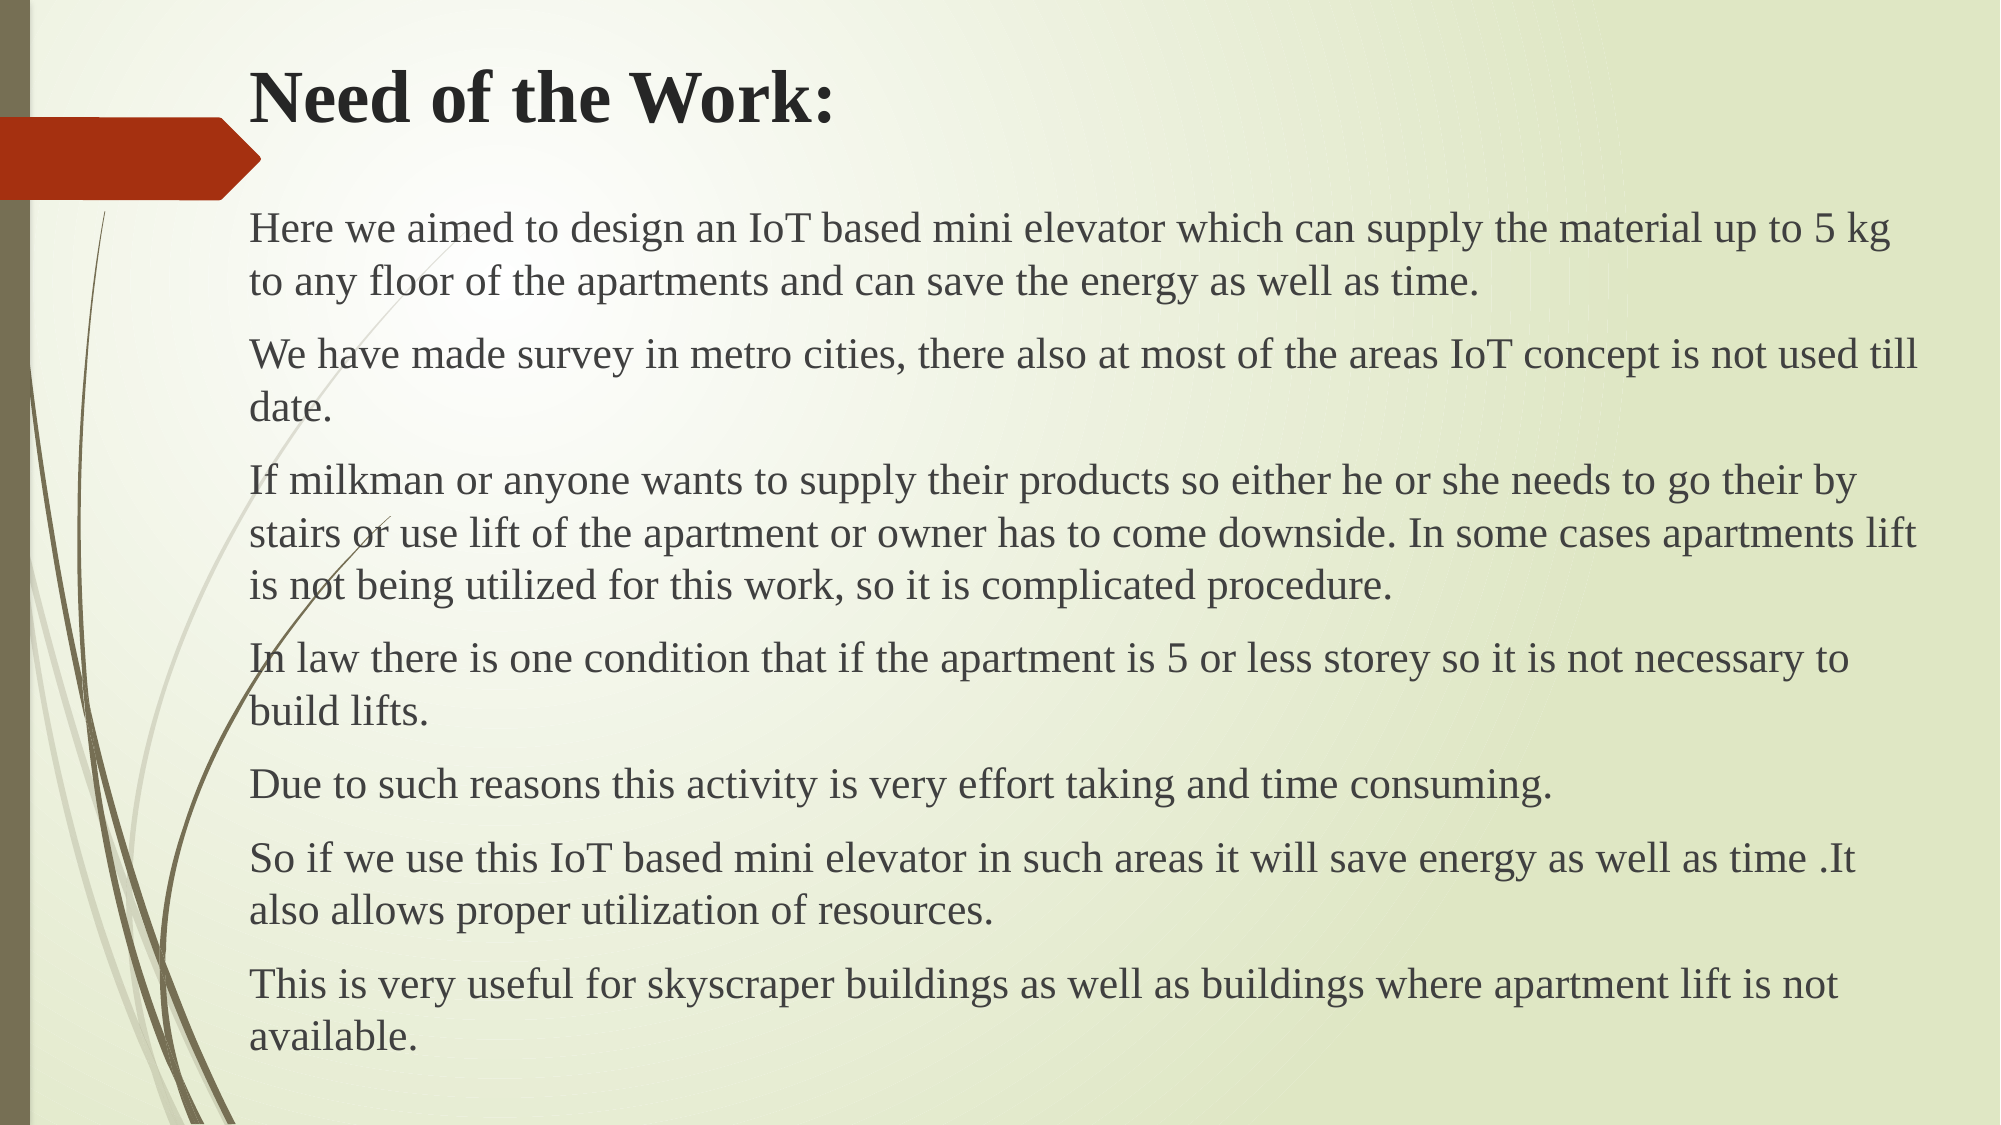

# Need of the Work:
Here we aimed to design an IoT based mini elevator which can supply the material up to 5 kg to any floor of the apartments and can save the energy as well as time.
We have made survey in metro cities, there also at most of the areas IoT concept is not used till date.
If milkman or anyone wants to supply their products so either he or she needs to go their by stairs or use lift of the apartment or owner has to come downside. In some cases apartments lift is not being utilized for this work, so it is complicated procedure.
In law there is one condition that if the apartment is 5 or less storey so it is not necessary to build lifts.
Due to such reasons this activity is very effort taking and time consuming.
So if we use this IoT based mini elevator in such areas it will save energy as well as time .It also allows proper utilization of resources.
This is very useful for skyscraper buildings as well as buildings where apartment lift is not available.